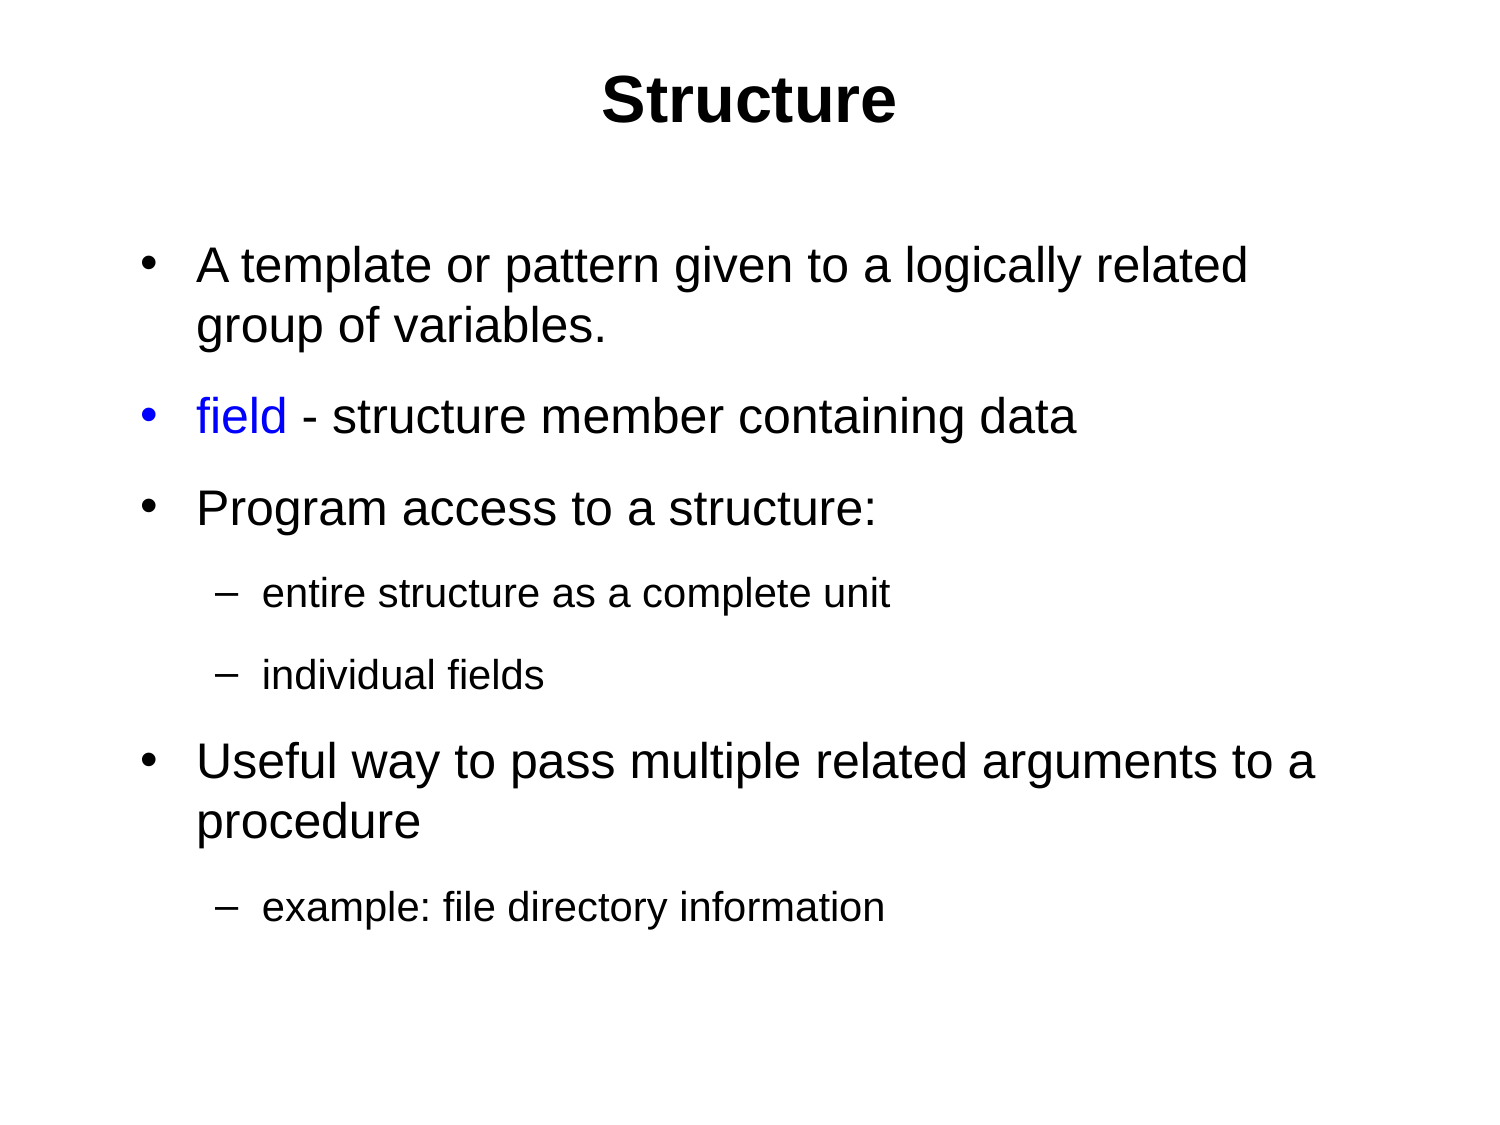

# Structure
A template or pattern given to a logically related group of variables.
field - structure member containing data
Program access to a structure:
entire structure as a complete unit
individual fields
Useful way to pass multiple related arguments to a procedure
example: file directory information